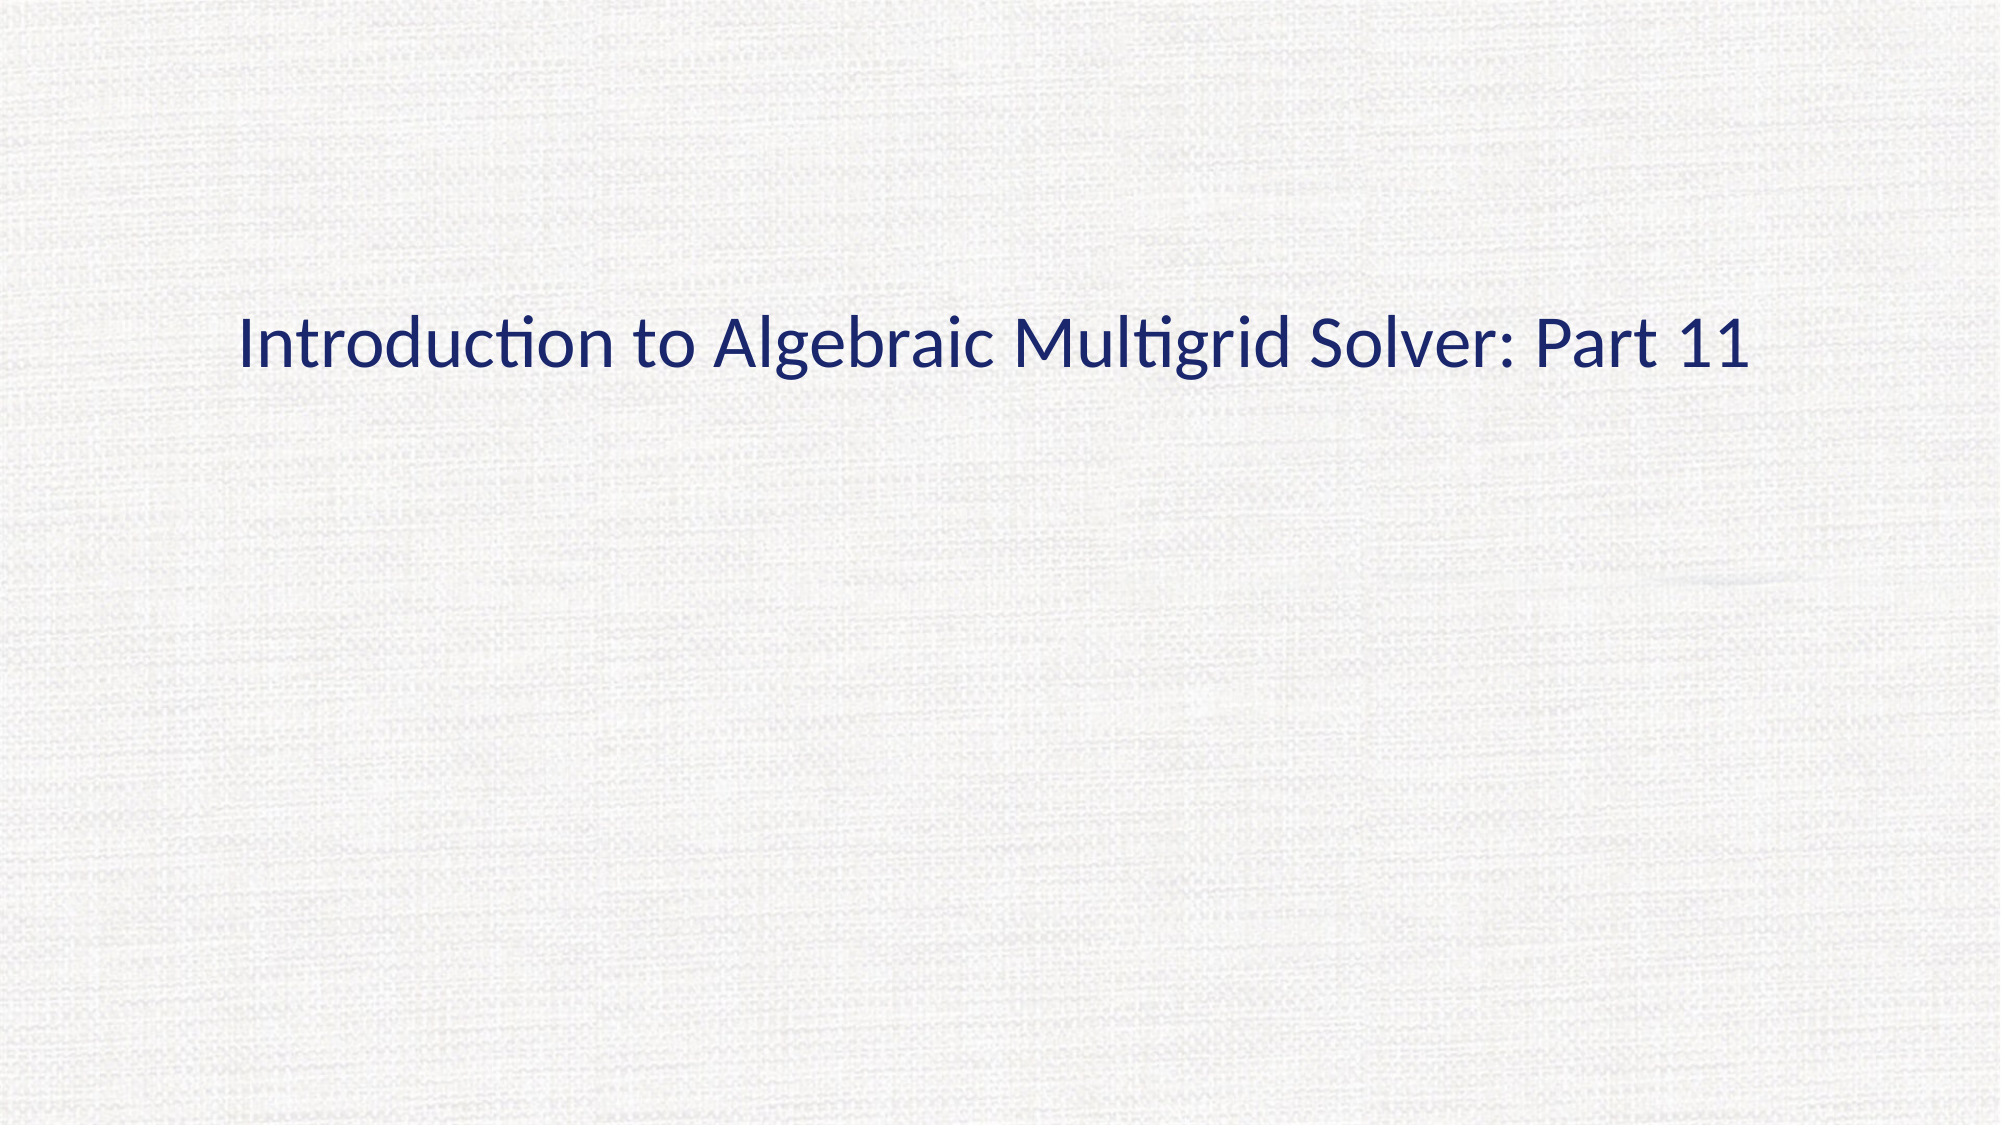

Introduction to Algebraic Multigrid Solver: Part 11